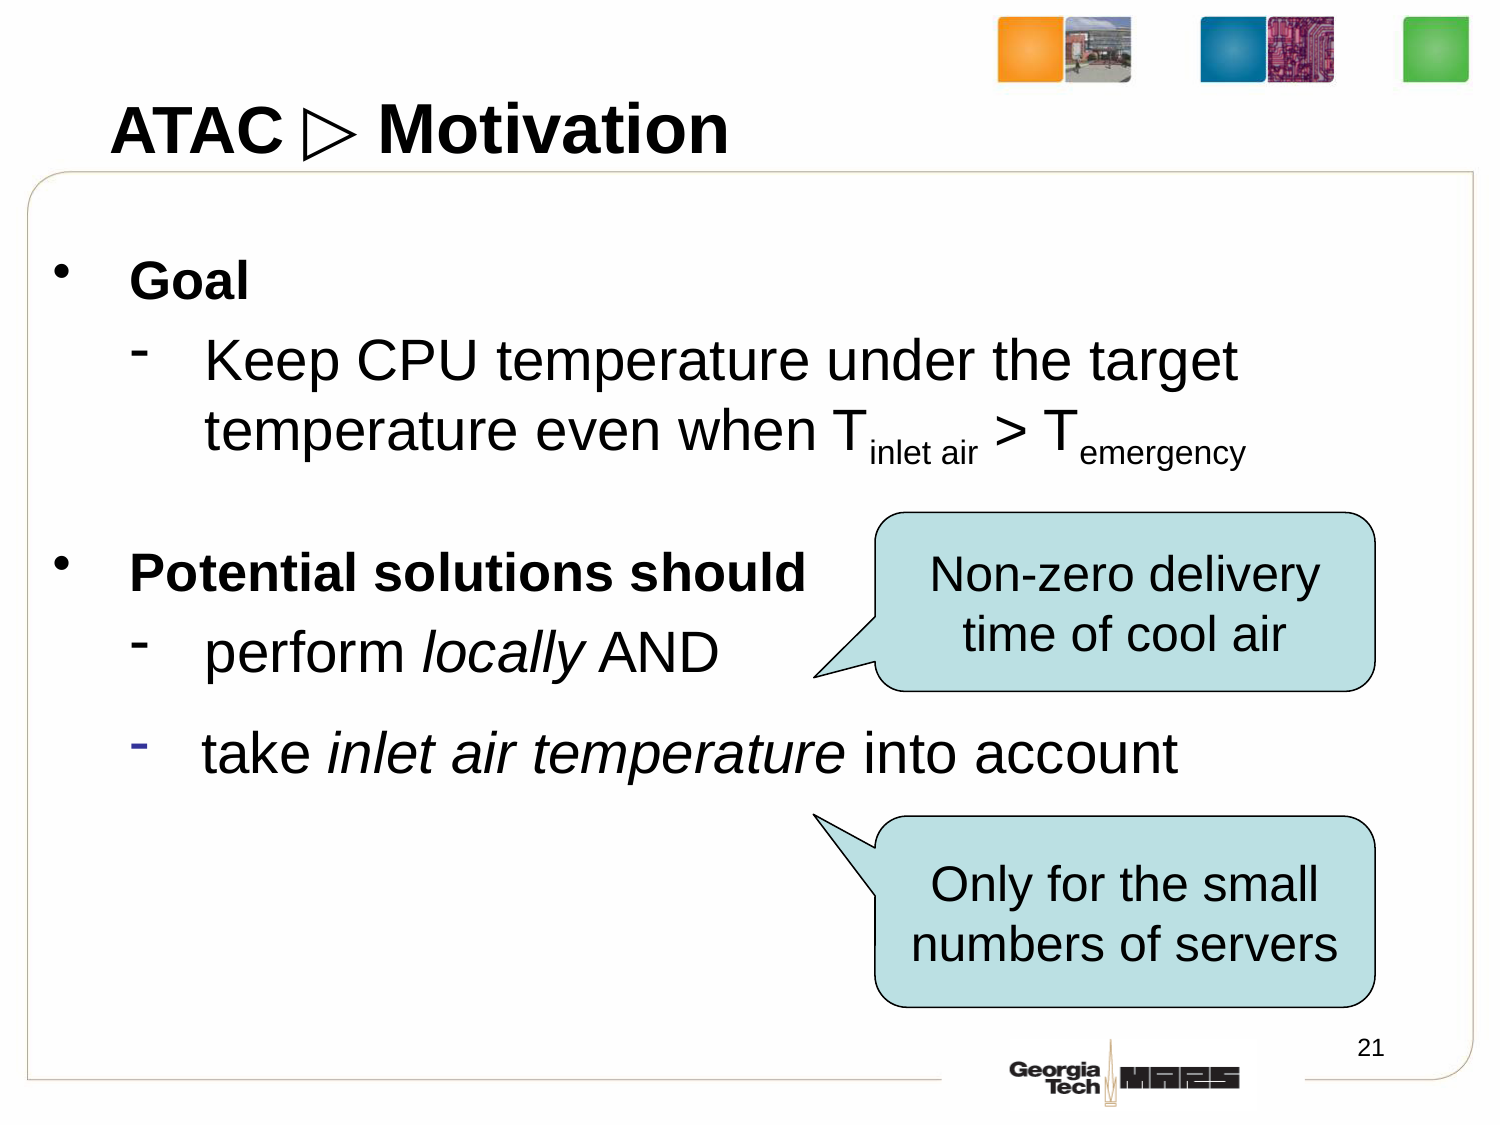

ATAC ▷ Motivation
Goal
Keep CPU temperature under the target temperature even when Tinlet air > Temergency

Non-zero delivery time of cool air
Potential solutions should
perform locally AND

take inlet air temperature into account

Only for the small numbers of servers
21